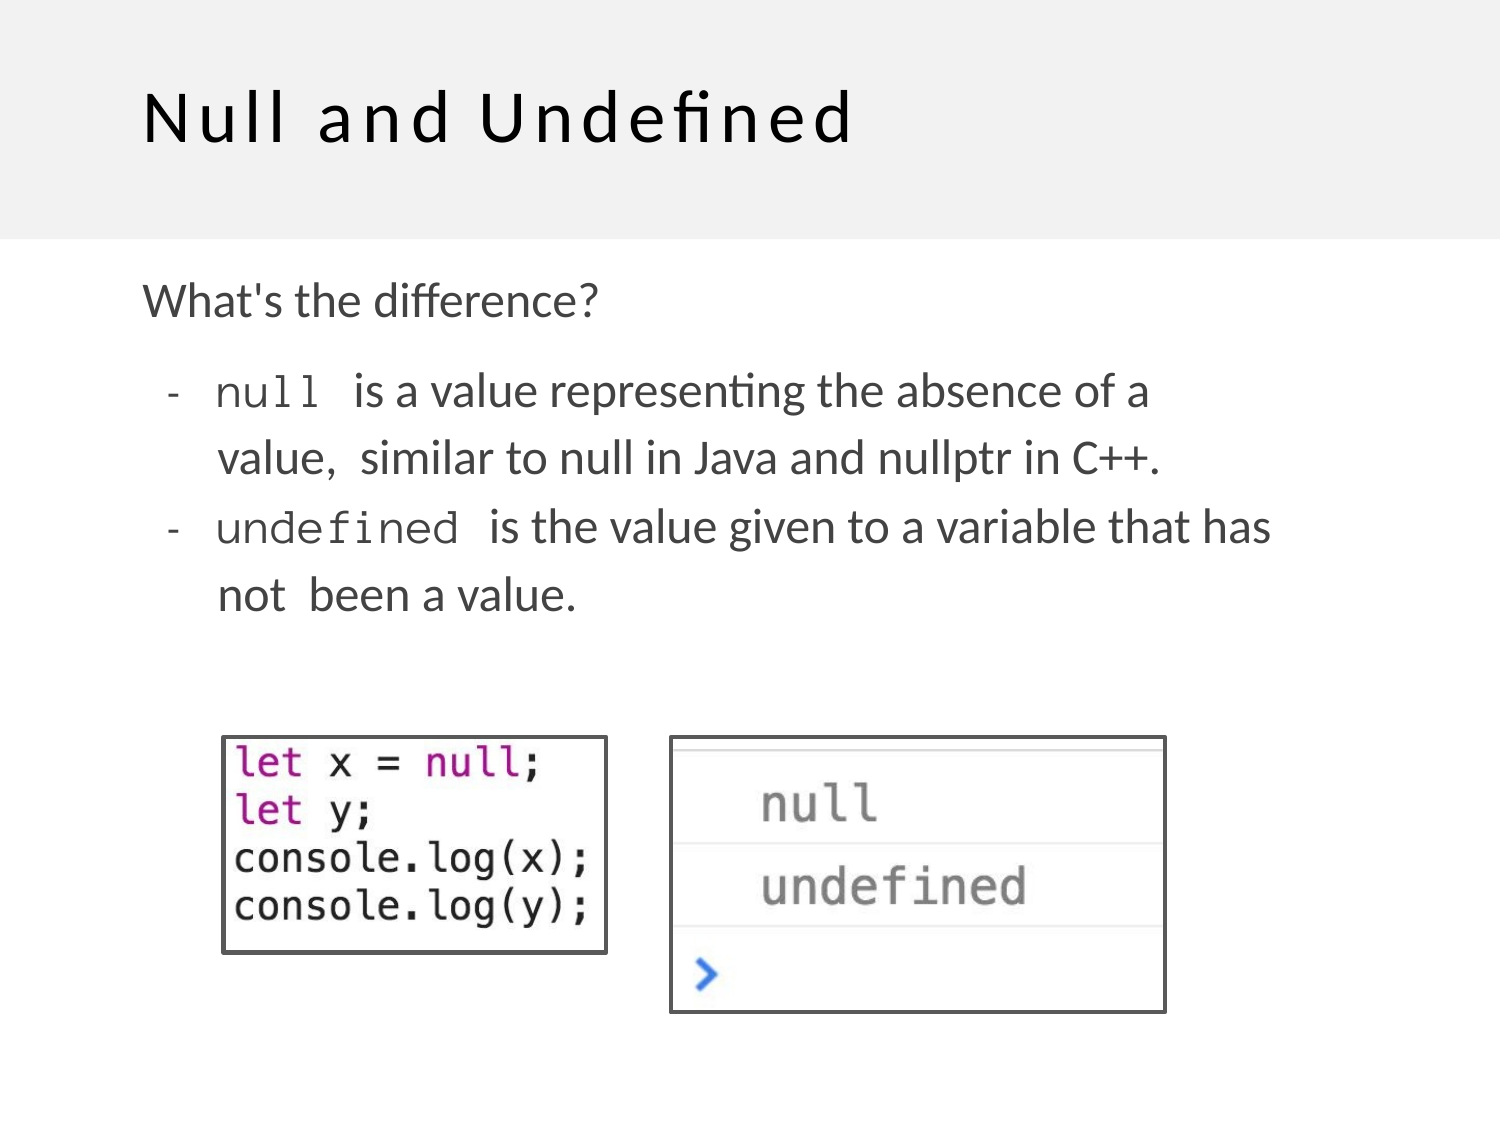

# Null and Undefined
What's the difference?
-	null is a value representing the absence of a value,  similar to null in Java and nullptr in C++.
-	undefined is the value given to a variable that has not  been a value.